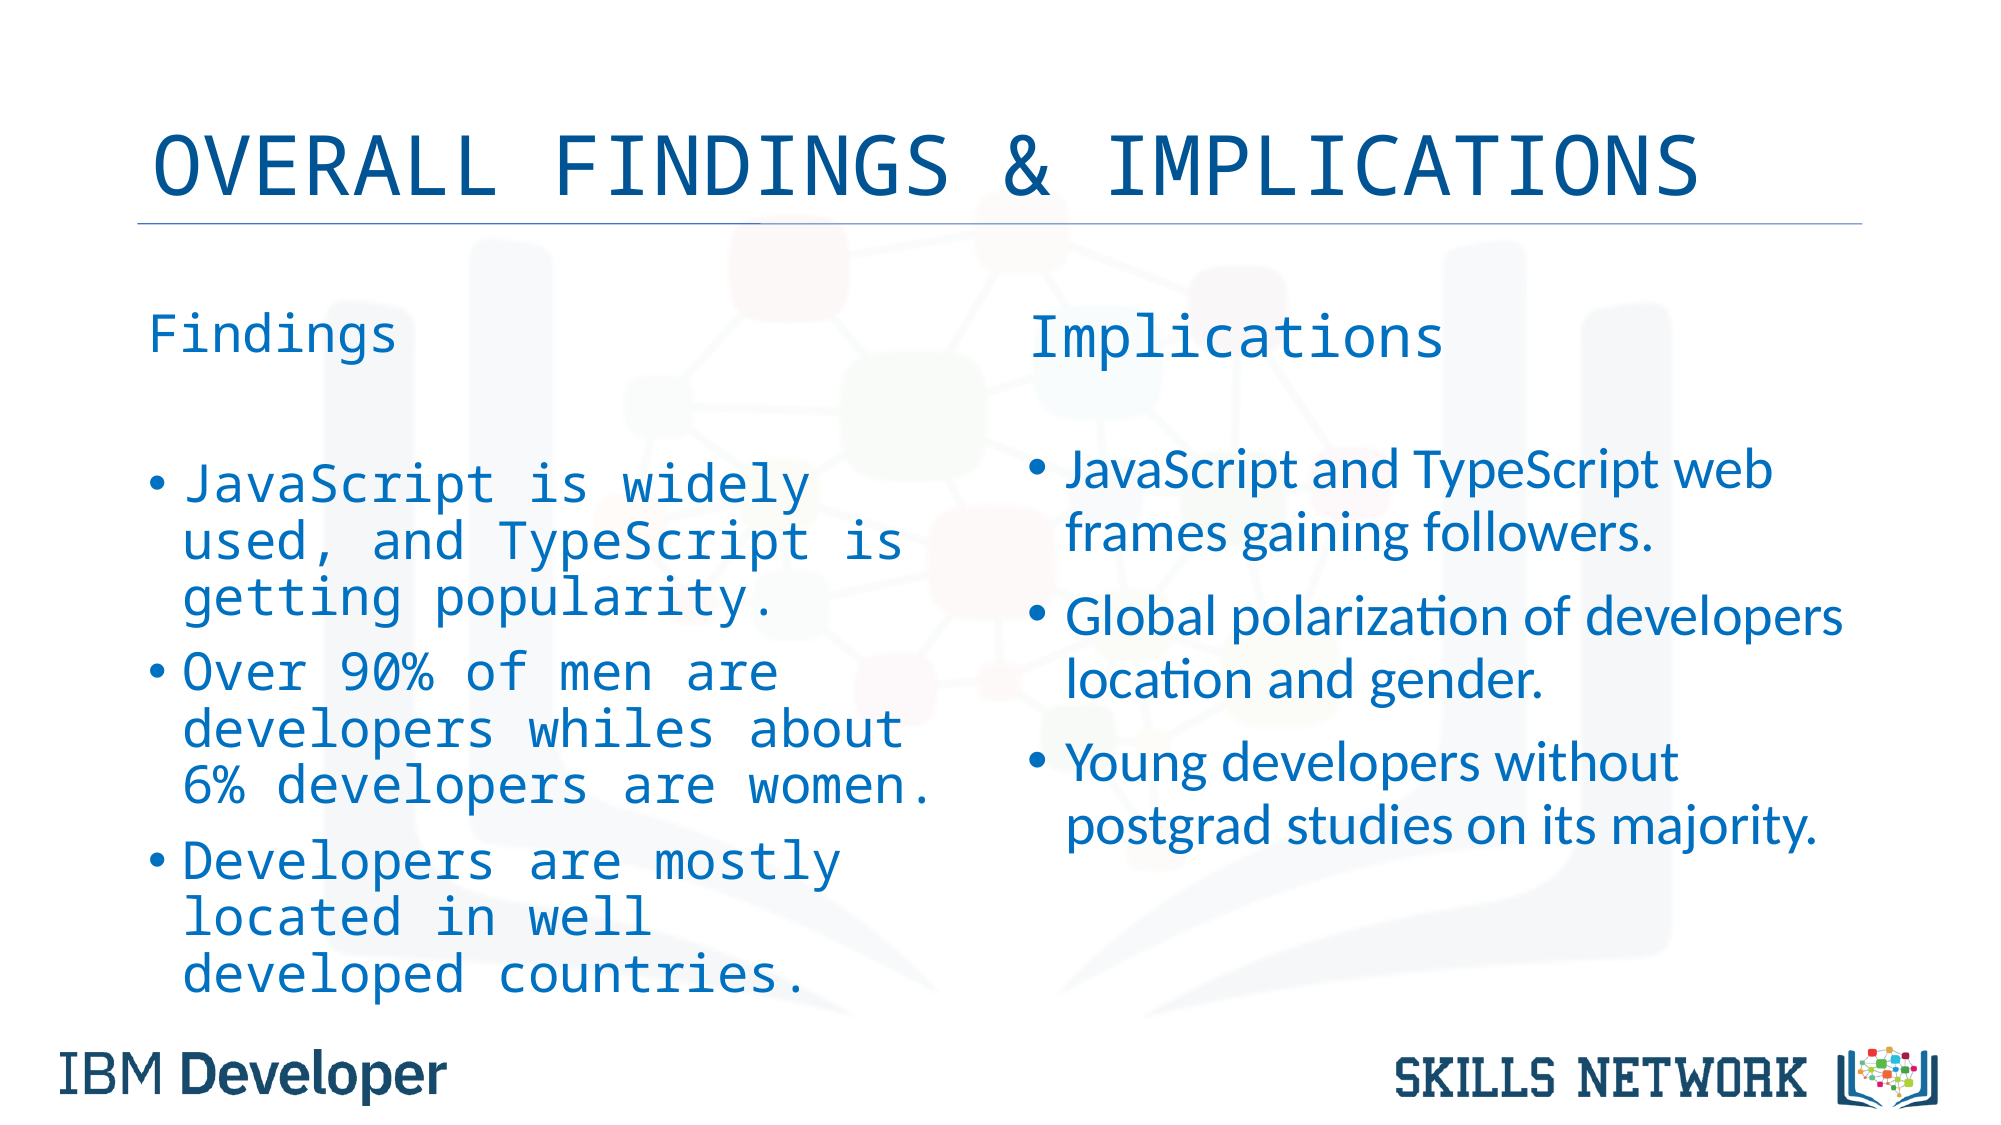

# OVERALL FINDINGS & IMPLICATIONS
Findings

JavaScript is widely used, and TypeScript is getting popularity.
Over 90% of men are developers whiles about 6% developers are women.
Developers are mostly located in well developed countries.

Implications

JavaScript and TypeScript web frames gaining followers.
Global polarization of developers location and gender.
Young developers without postgrad studies on its majority.